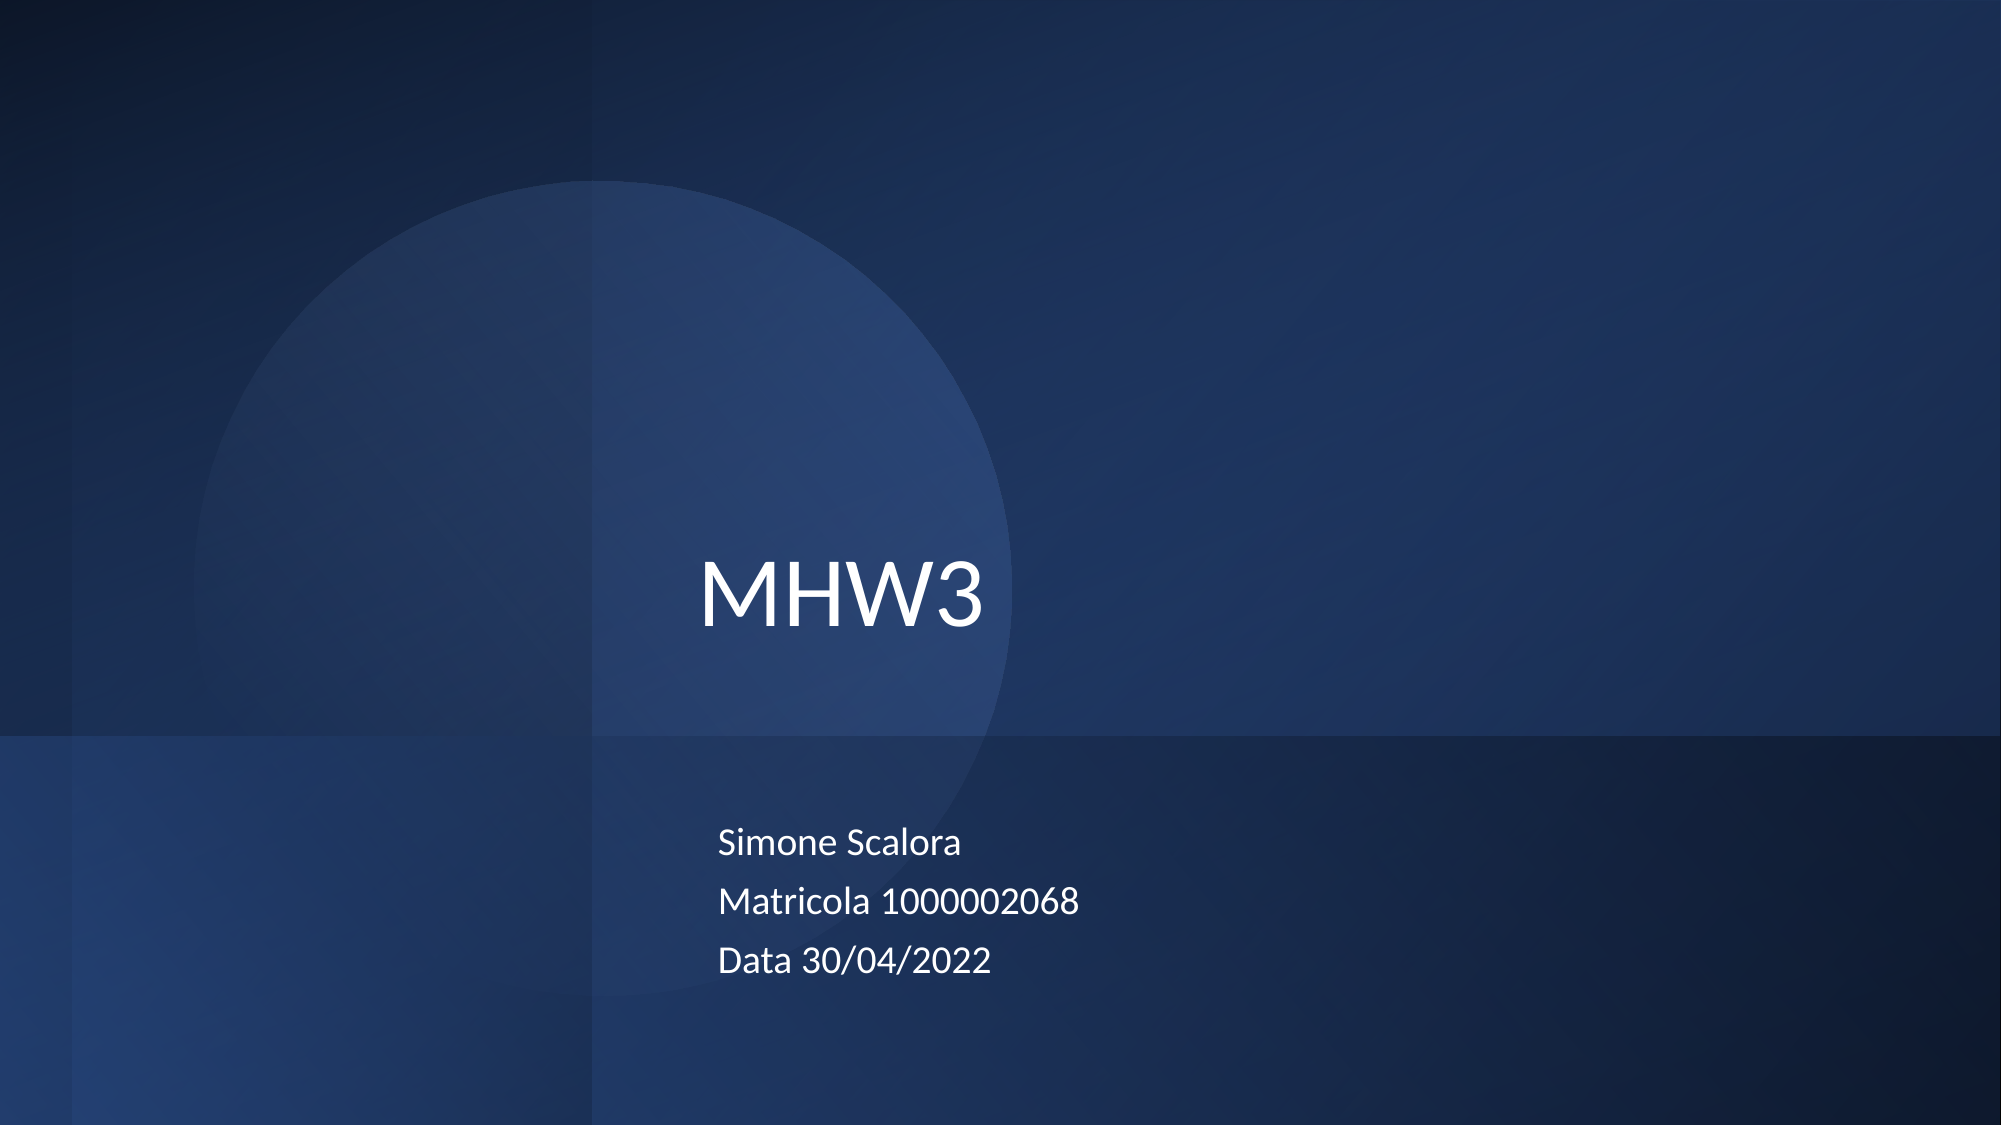

# MHW3

Simone Scalora
Matricola 1000002068
Data 30/04/2022